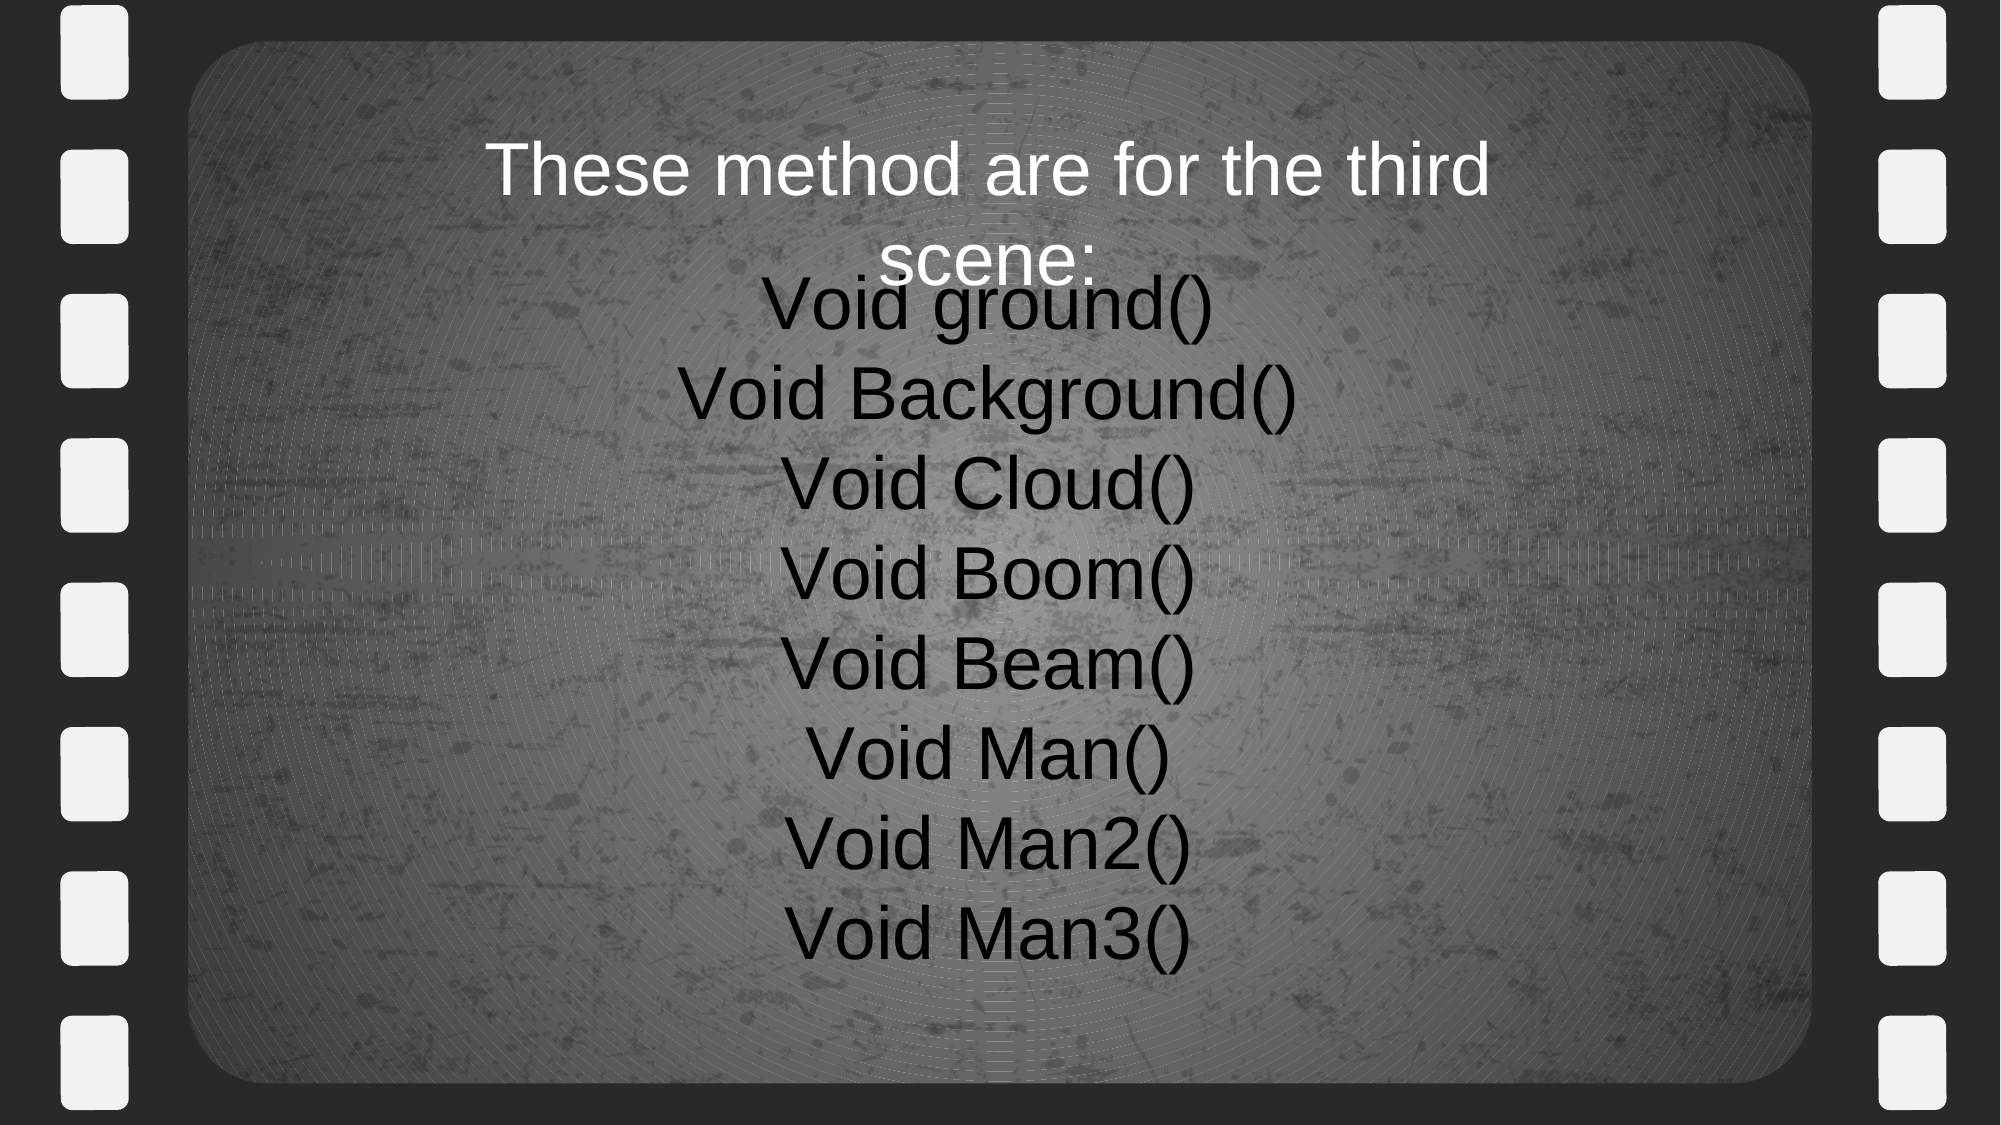

These method are for the third scene:
Void ground()
Void Background()
Void Cloud()
Void Boom()
Void Beam()
Void Man()
Void Man2()
Void Man3()